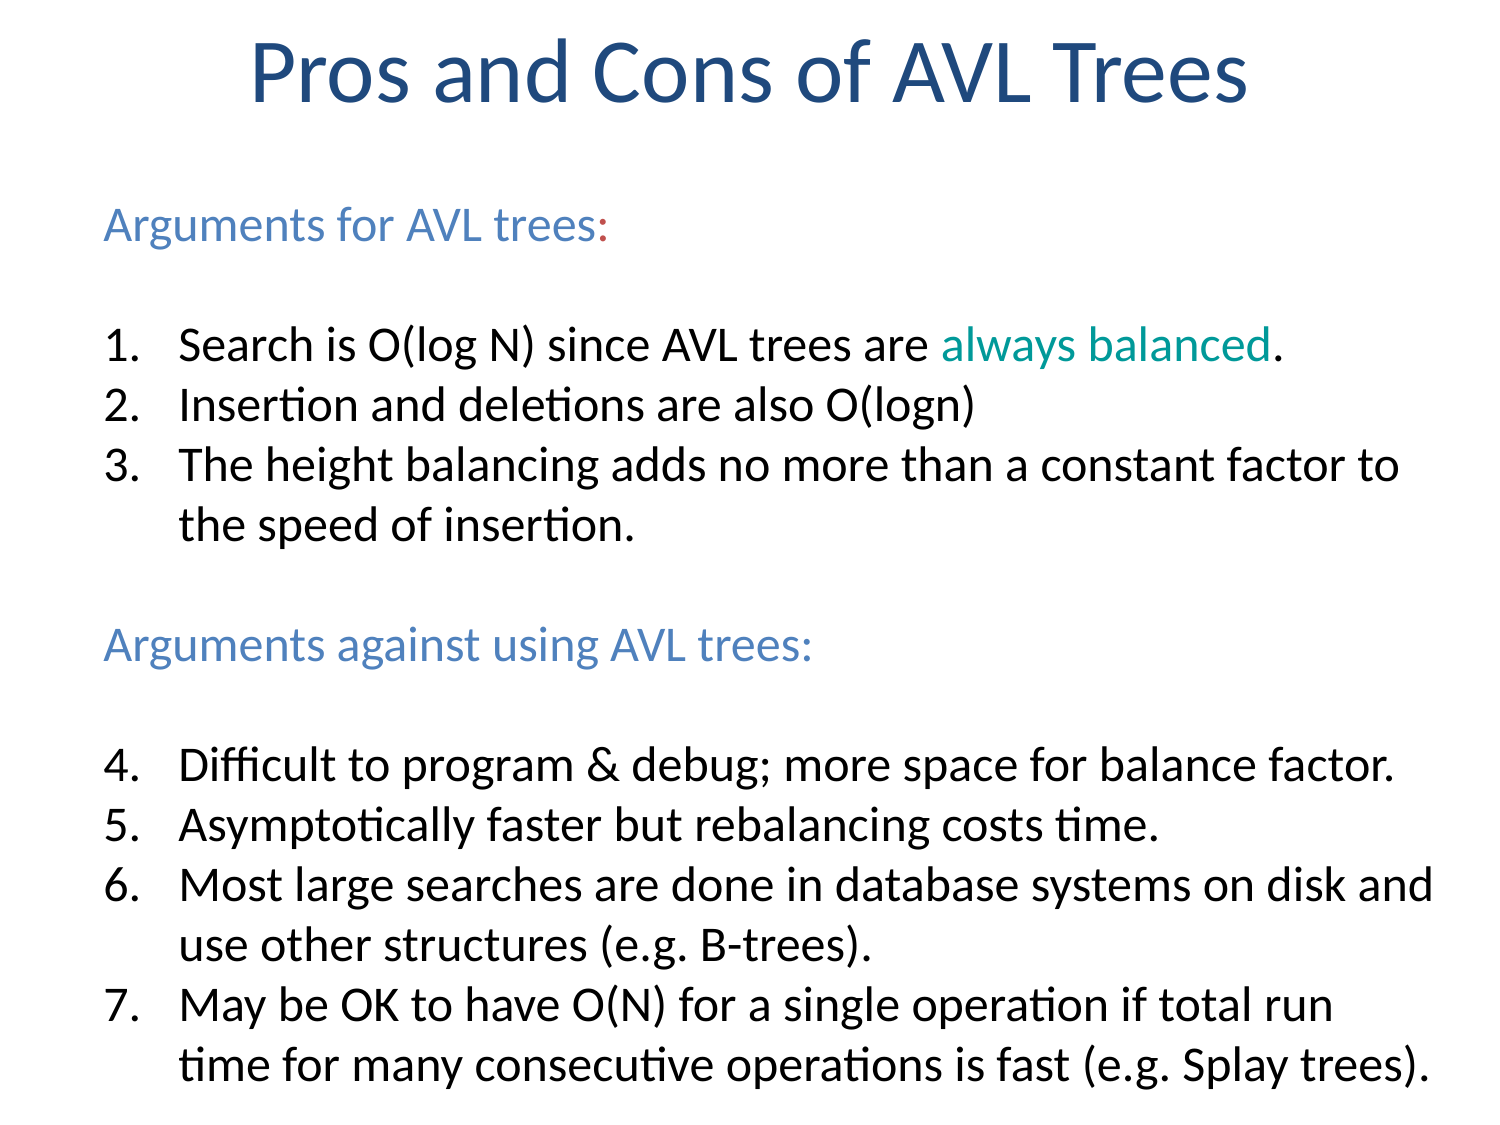

Pros and Cons of AVL Trees
Arguments for AVL trees:

Search is O(log N) since AVL trees are always balanced.
Insertion and deletions are also O(logn)
The height balancing adds no more than a constant factor to the speed of insertion.

Arguments against using AVL trees:

Difficult to program & debug; more space for balance factor.
Asymptotically faster but rebalancing costs time.
Most large searches are done in database systems on disk and use other structures (e.g. B-trees).
May be OK to have O(N) for a single operation if total run time for many consecutive operations is fast (e.g. Splay trees).